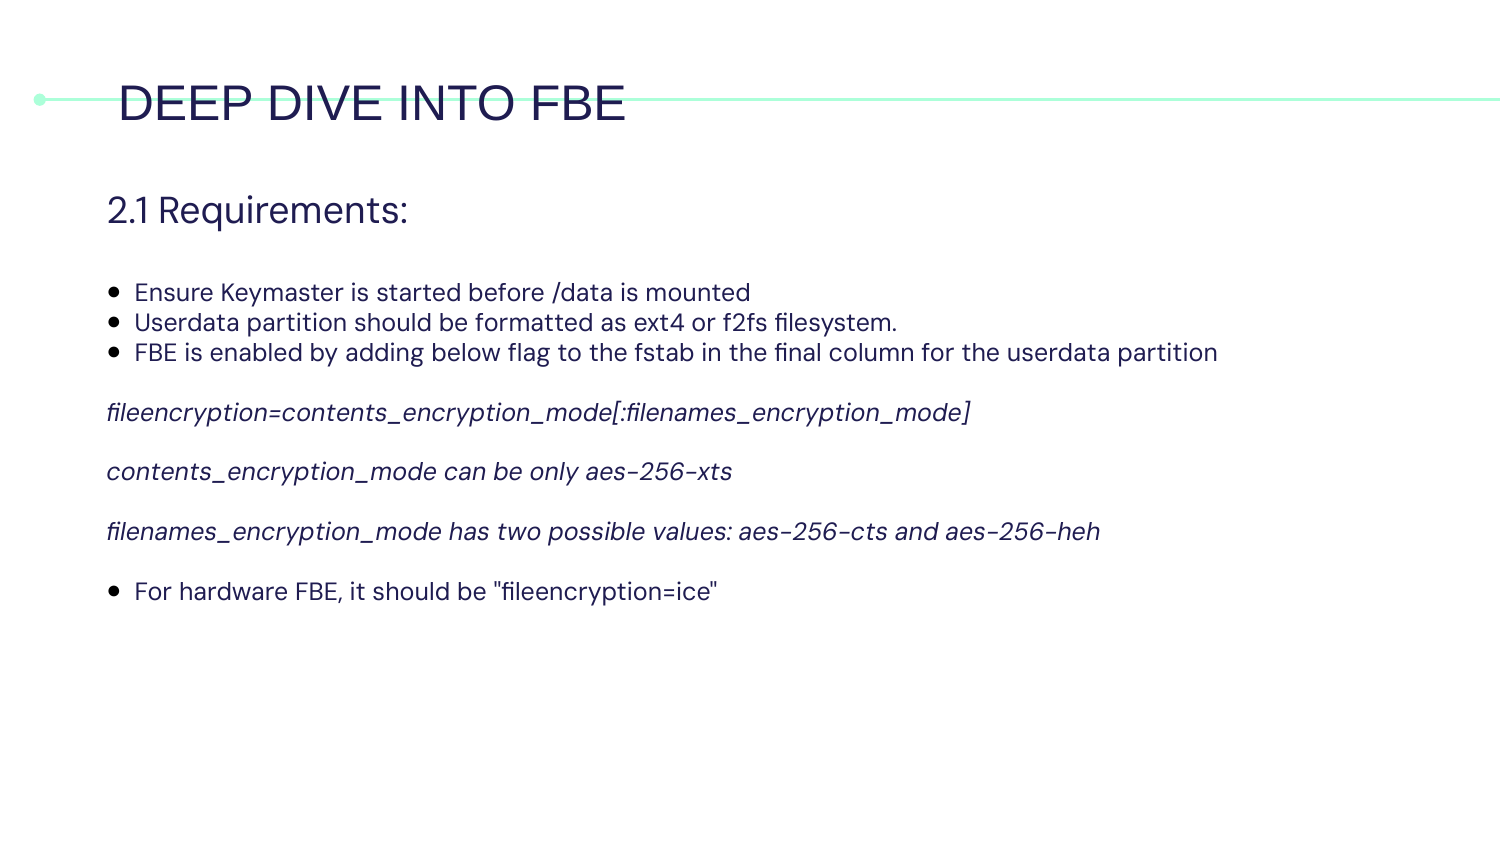

# DEEP DIVE INTO FBE
2.1 Requirements:

Ensure Keymaster is started before /data is mounted
Userdata partition should be formatted as ext4 or f2fs filesystem.
FBE is enabled by adding below flag to the fstab in the final column for the userdata partition

fileencryption=contents_encryption_mode[:filenames_encryption_mode]

contents_encryption_mode can be only aes-256-xts

filenames_encryption_mode has two possible values: aes-256-cts and aes-256-heh

For hardware FBE, it should be "fileencryption=ice"